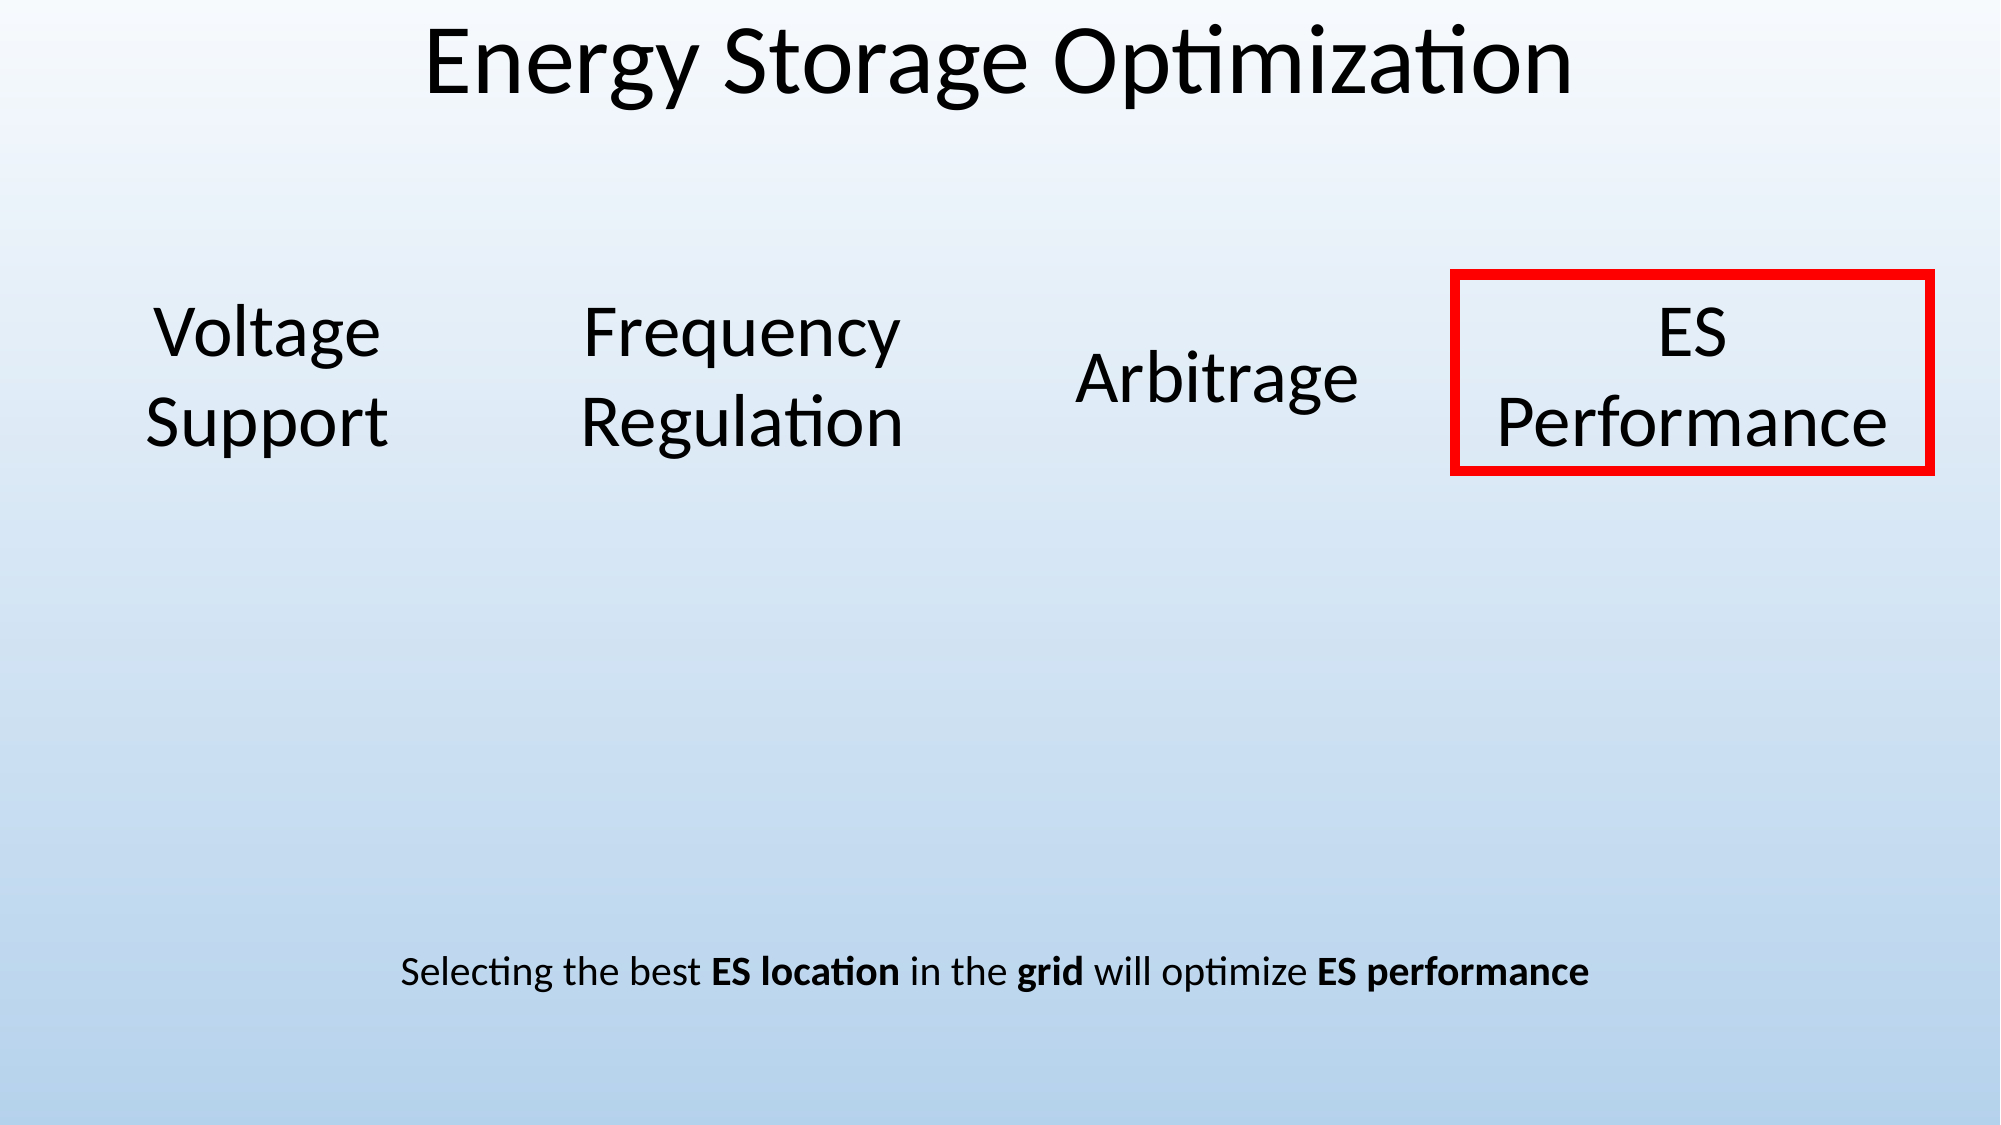

# Energy Storage Optimization
ES
Performance

Voltage
Support
Frequency
Regulation
Arbitrage
Selecting the best ES location in the grid will optimize ES performance